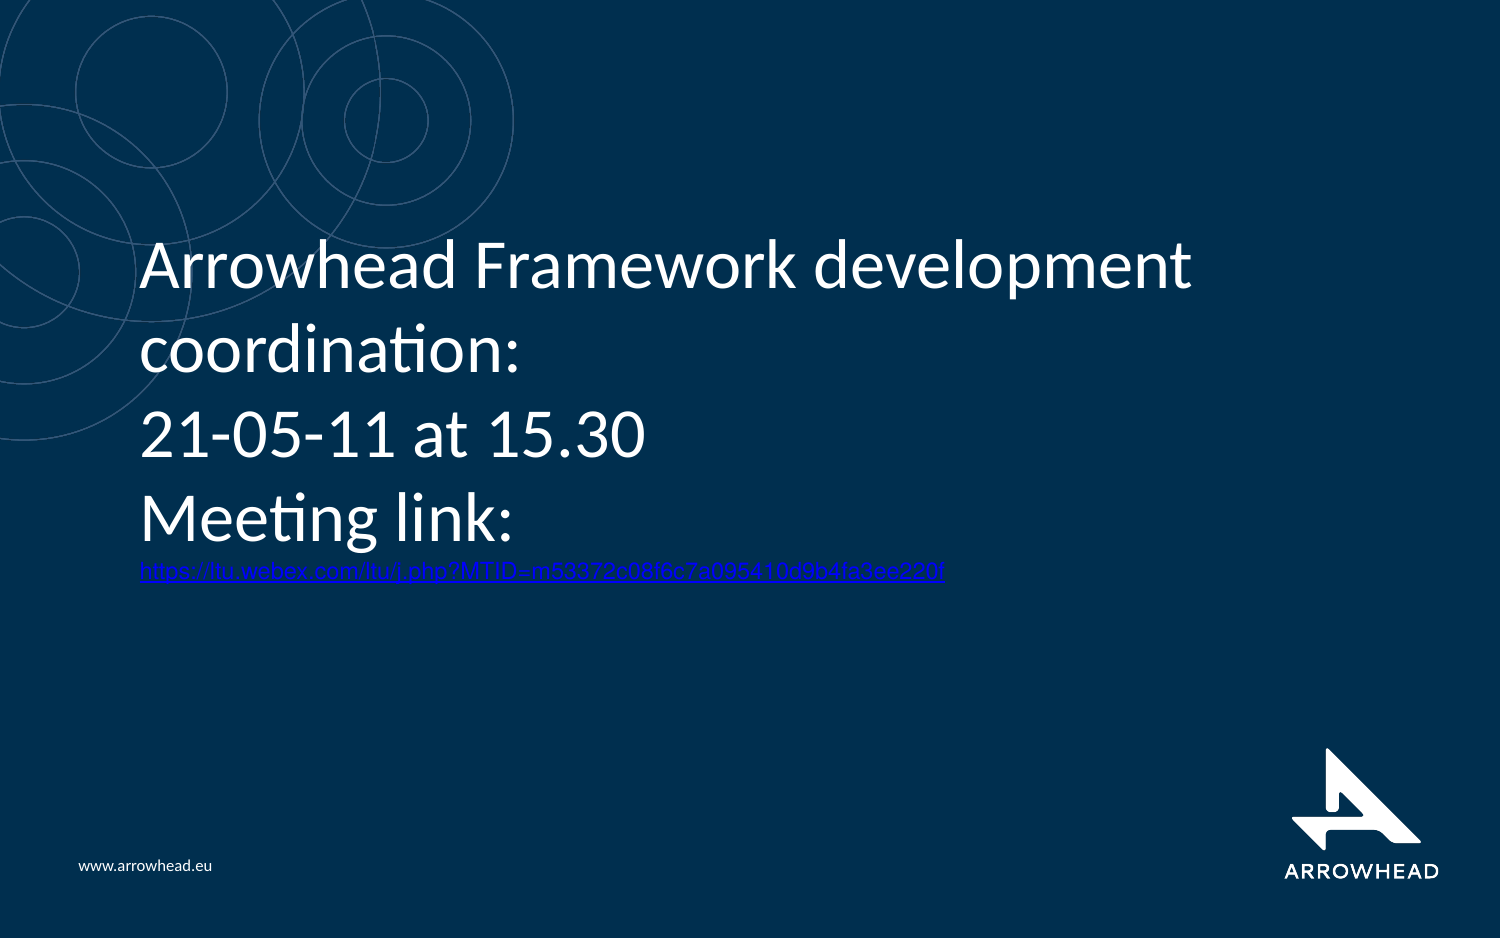

1
# Arrowhead Framework development coordination:
21-05-11 at 15.30
Meeting link:
https://ltu.webex.com/ltu/j.php?MTID=m53372c08f6c7a095410d9b4fa3ee220f